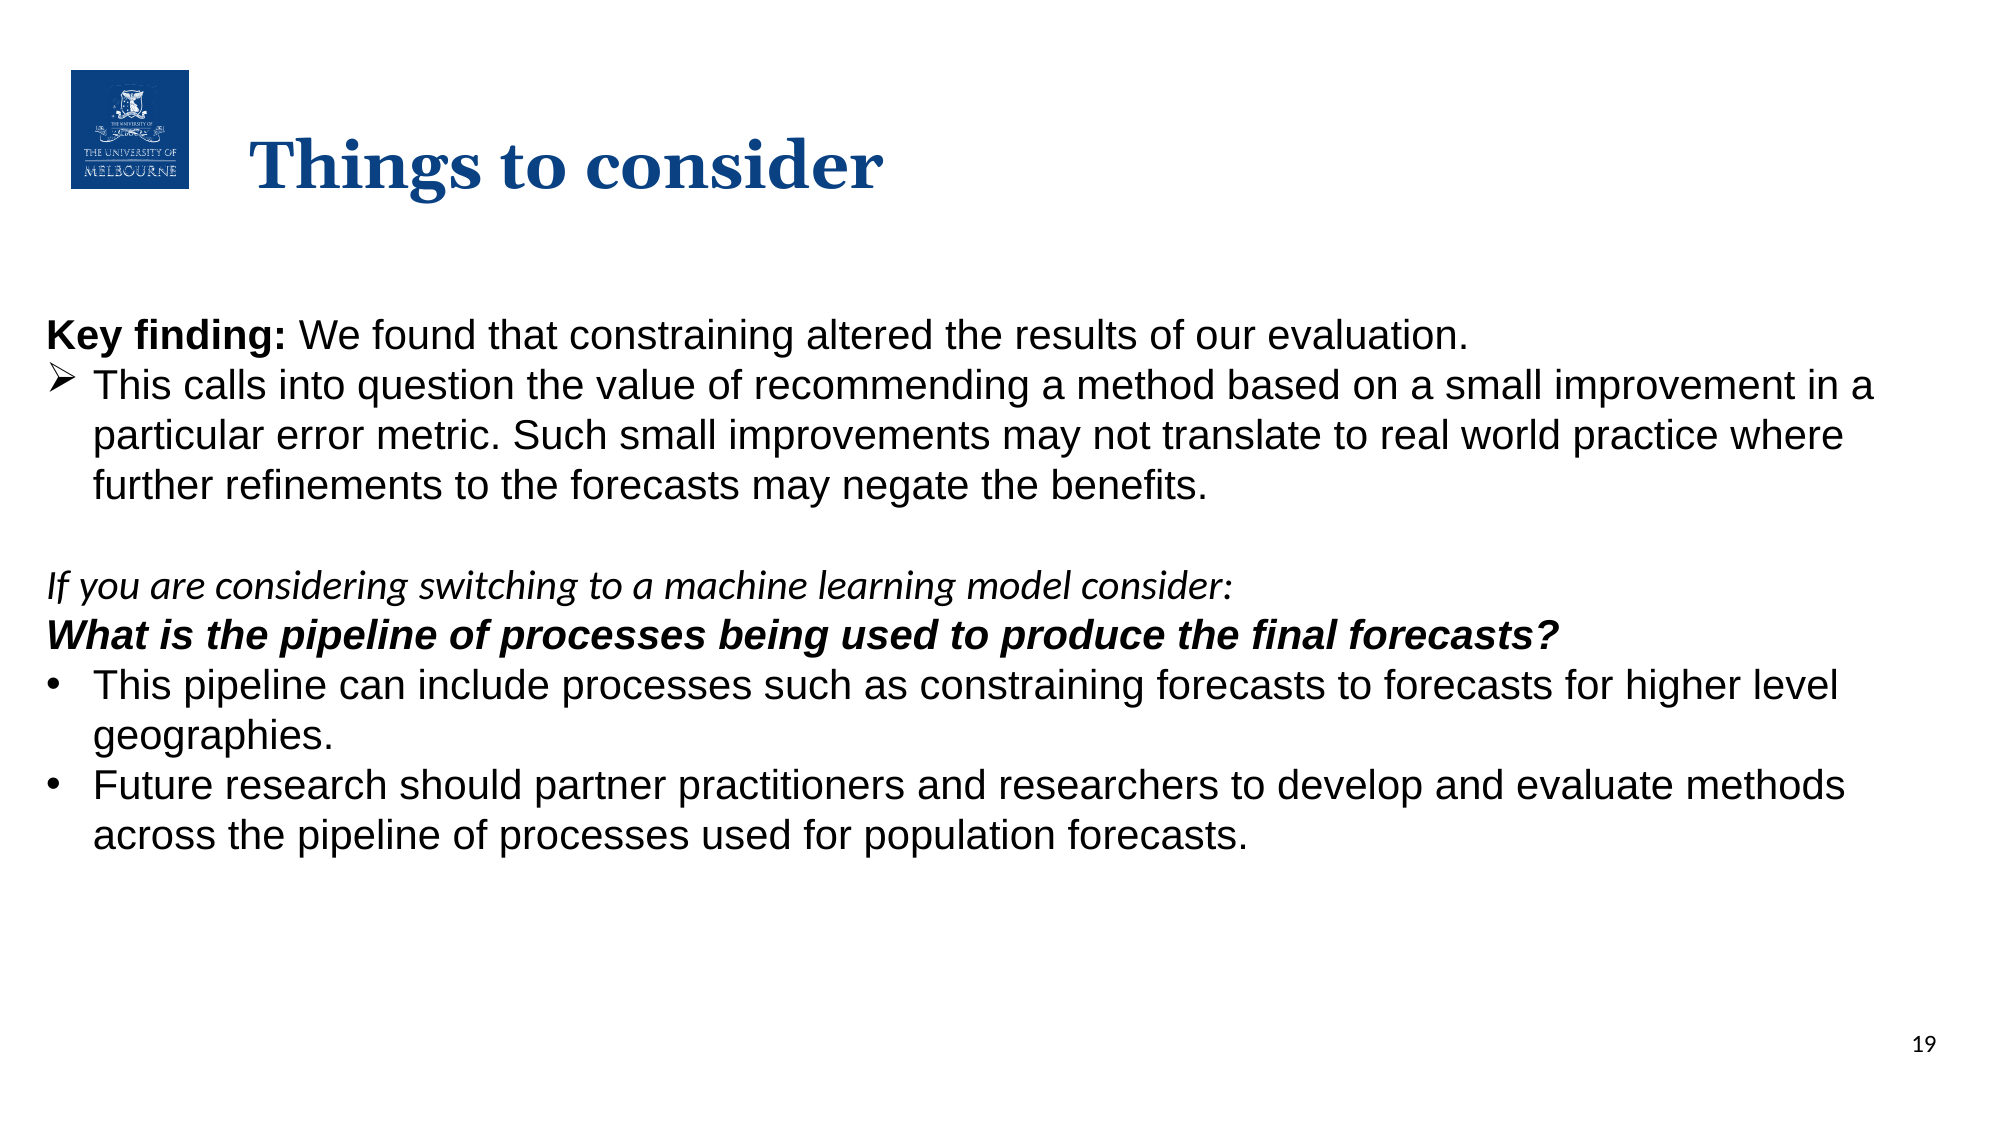

# Things to consider
Key finding: We found that constraining altered the results of our evaluation.
This calls into question the value of recommending a method based on a small improvement in a particular error metric. Such small improvements may not translate to real world practice where further refinements to the forecasts may negate the benefits.

If you are considering switching to a machine learning model consider:
What is the pipeline of processes being used to produce the final forecasts?
This pipeline can include processes such as constraining forecasts to forecasts for higher level geographies.
Future research should partner practitioners and researchers to develop and evaluate methods across the pipeline of processes used for population forecasts.
19